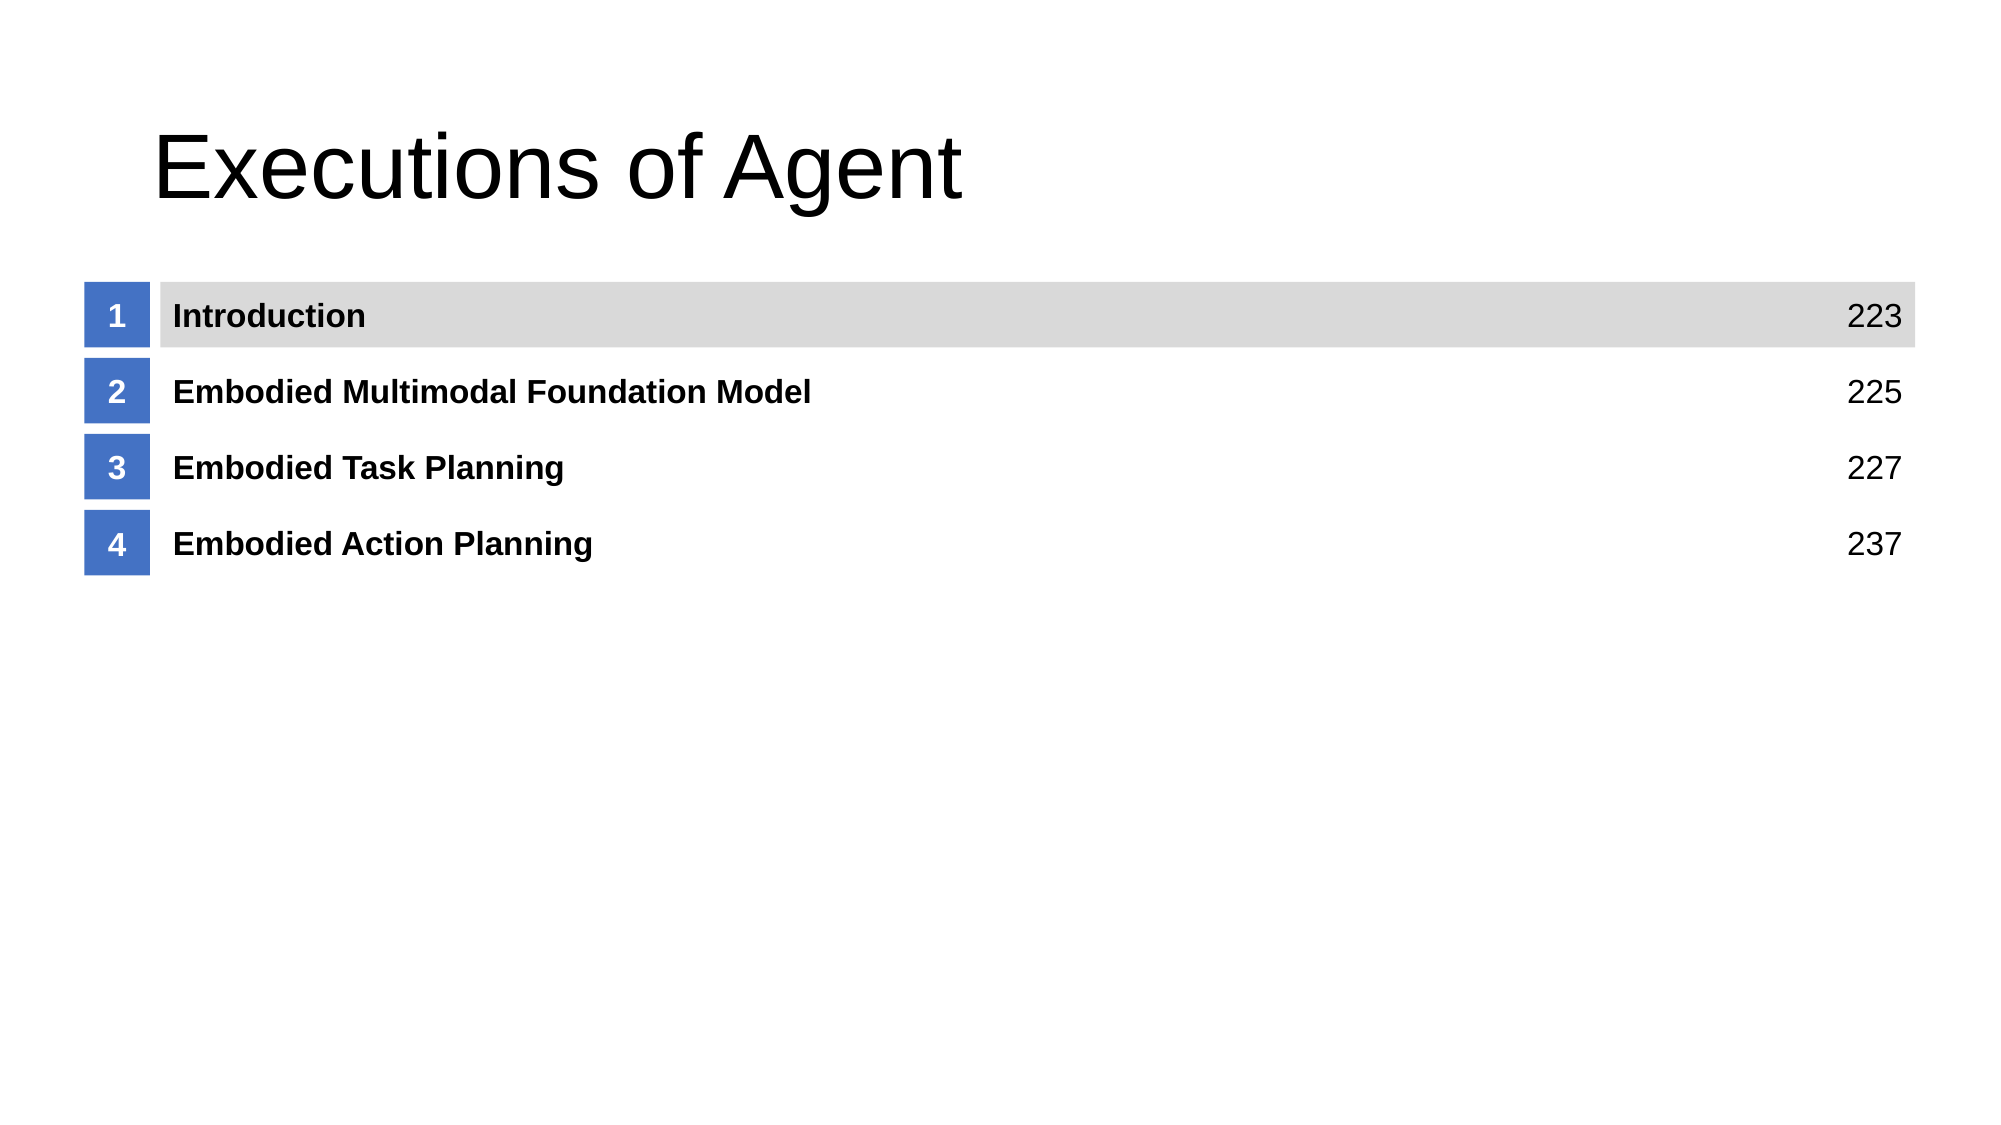

# Executions of Agent
1

Introduction
223
2
Embodied Multimodal Foundation Model
225
3
Embodied Task Planning
227
4
Embodied Action Planning
237